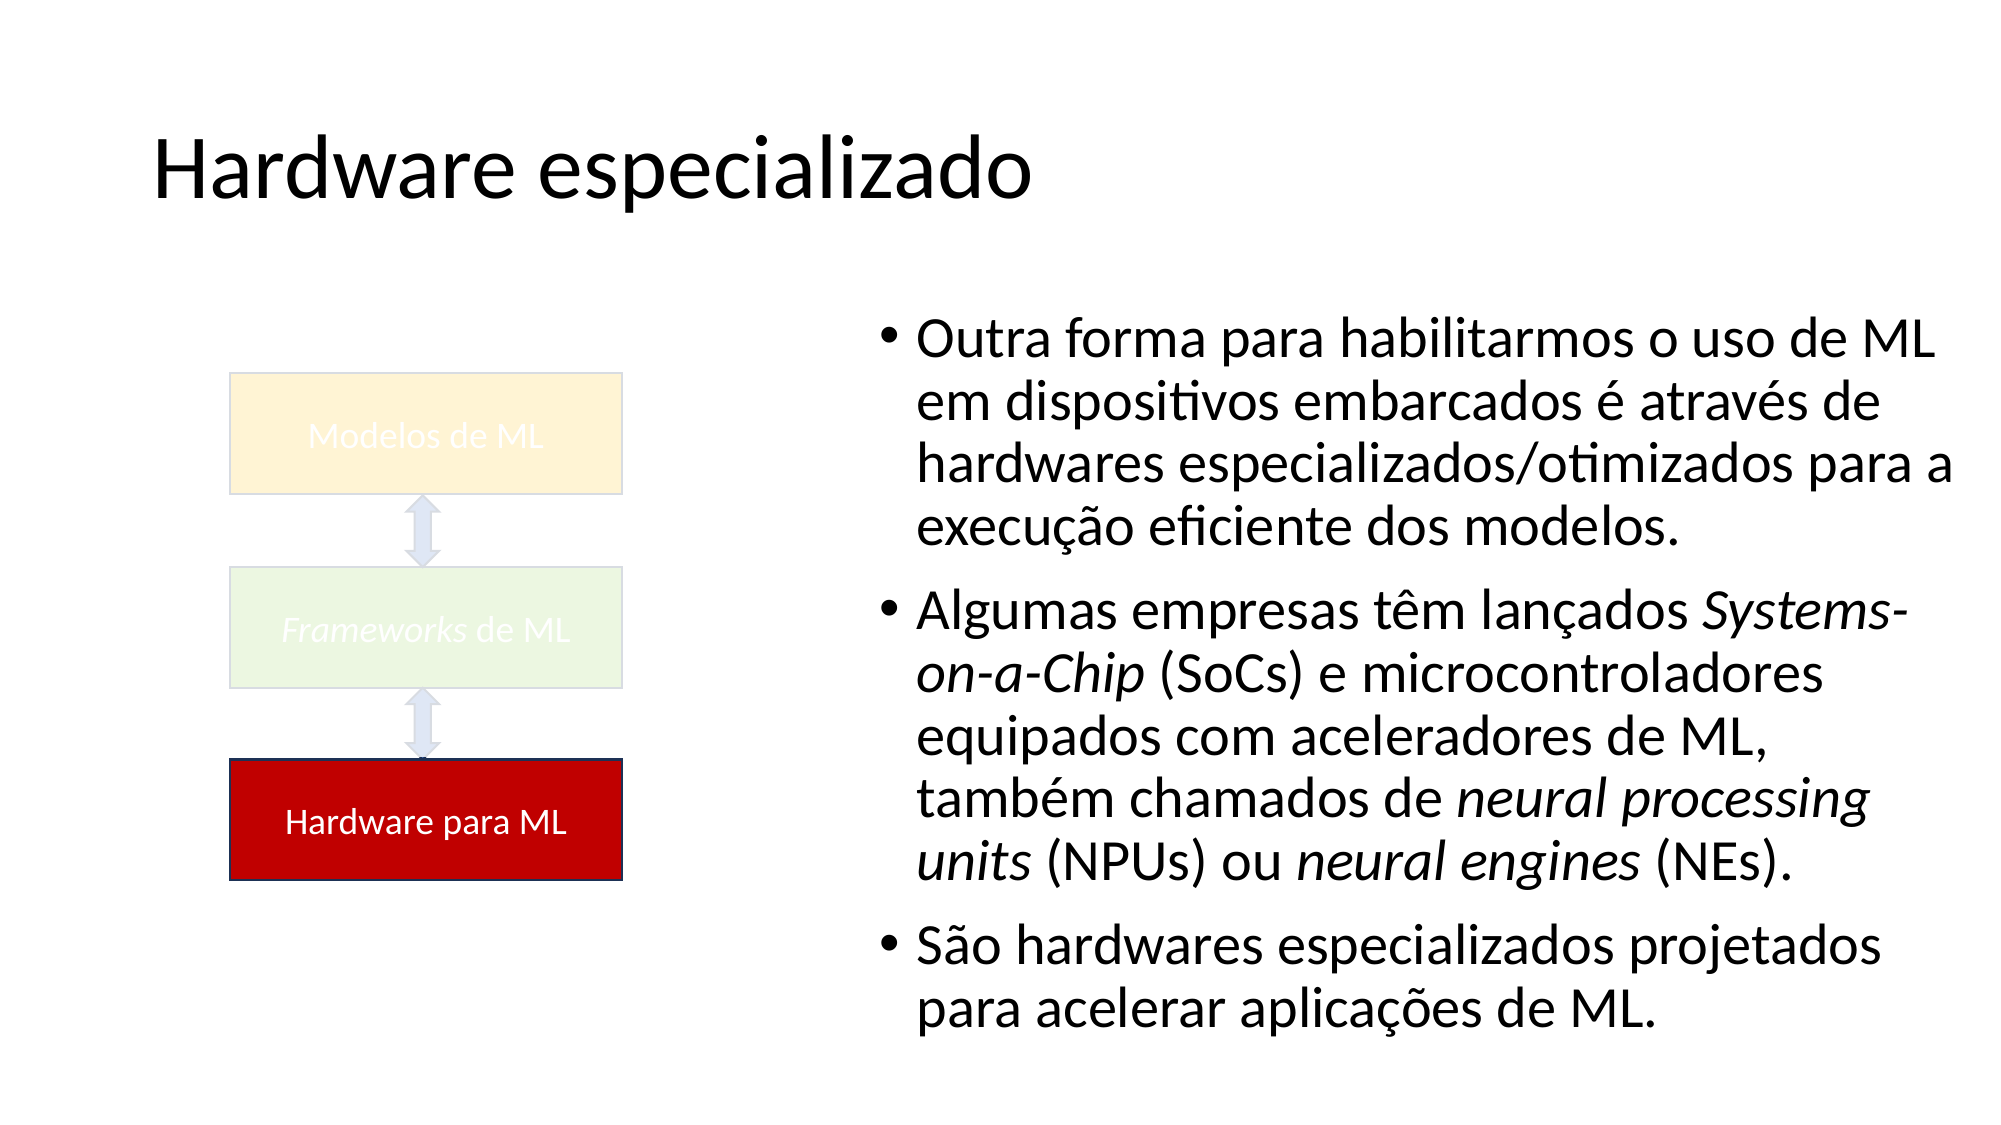

# Hardware especializado
Outra forma para habilitarmos o uso de ML em dispositivos embarcados é através de hardwares especializados/otimizados para a execução eficiente dos modelos.
Algumas empresas têm lançados Systems-on-a-Chip (SoCs) e microcontroladores equipados com aceleradores de ML, também chamados de neural processing units (NPUs) ou neural engines (NEs).
São hardwares especializados projetados para acelerar aplicações de ML.

Modelos de ML

Frameworks de ML

Hardware para ML